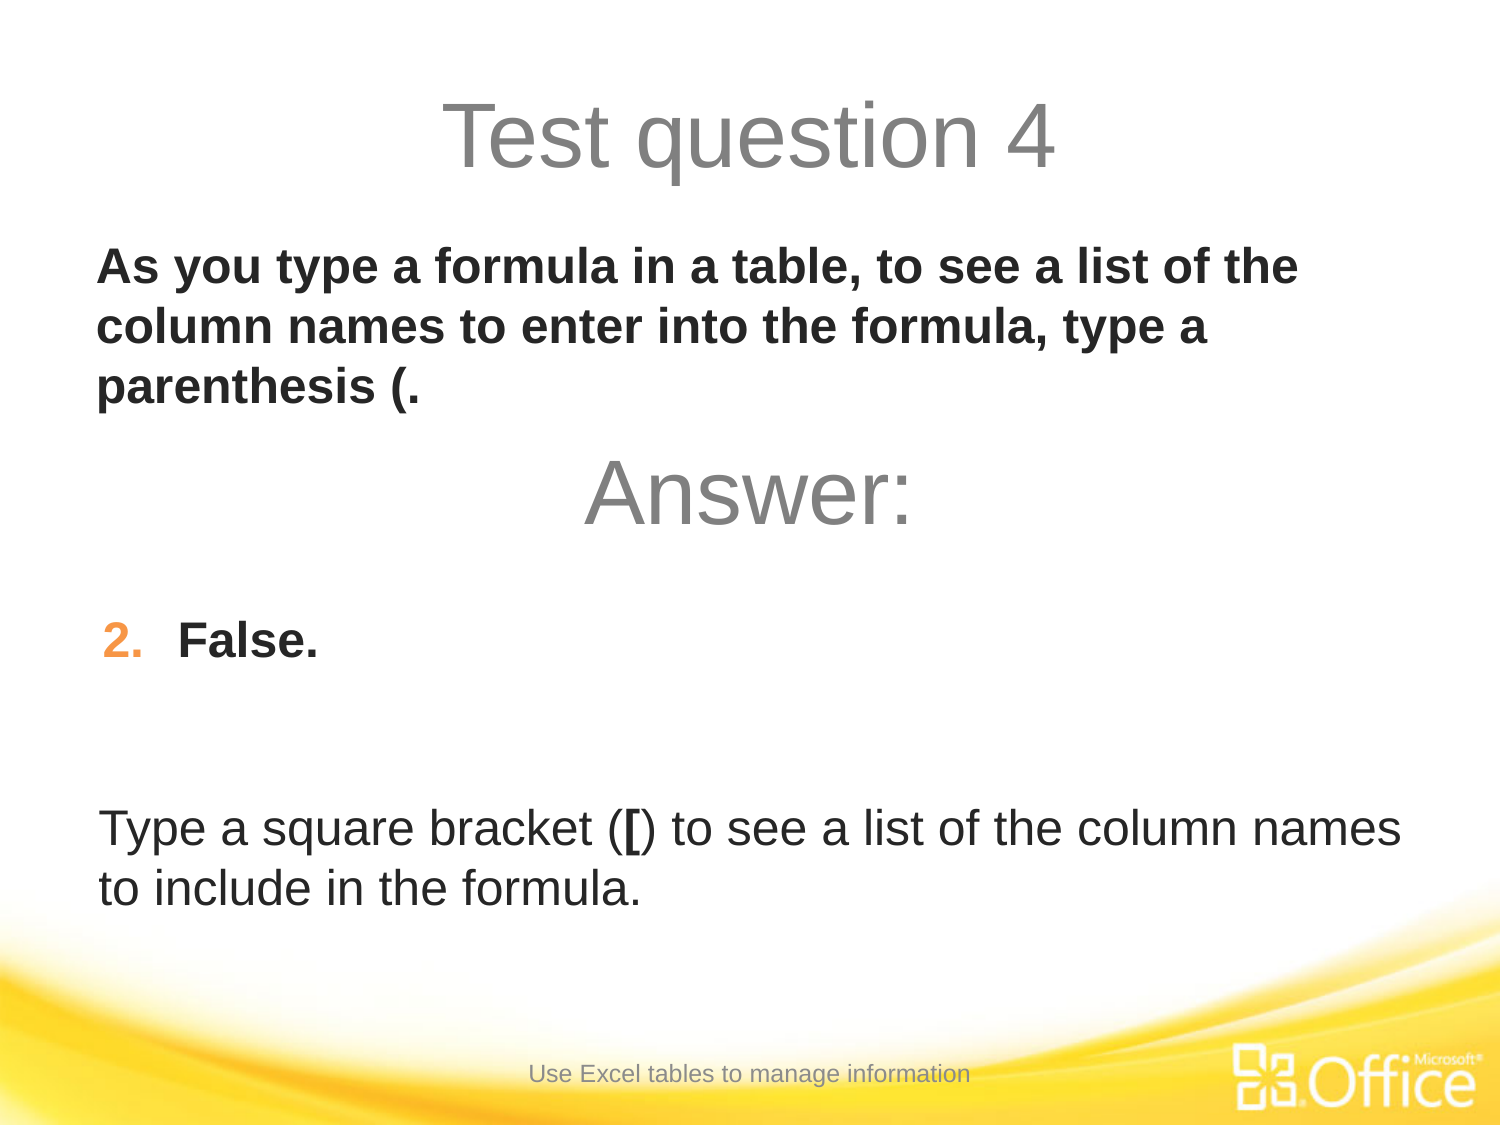

# Test question 4
As you type a formula in a table, to see a list of the column names to enter into the formula, type a parenthesis (.
Answer:
False.
Type a square bracket ([) to see a list of the column names to include in the formula.
Use Excel tables to manage information